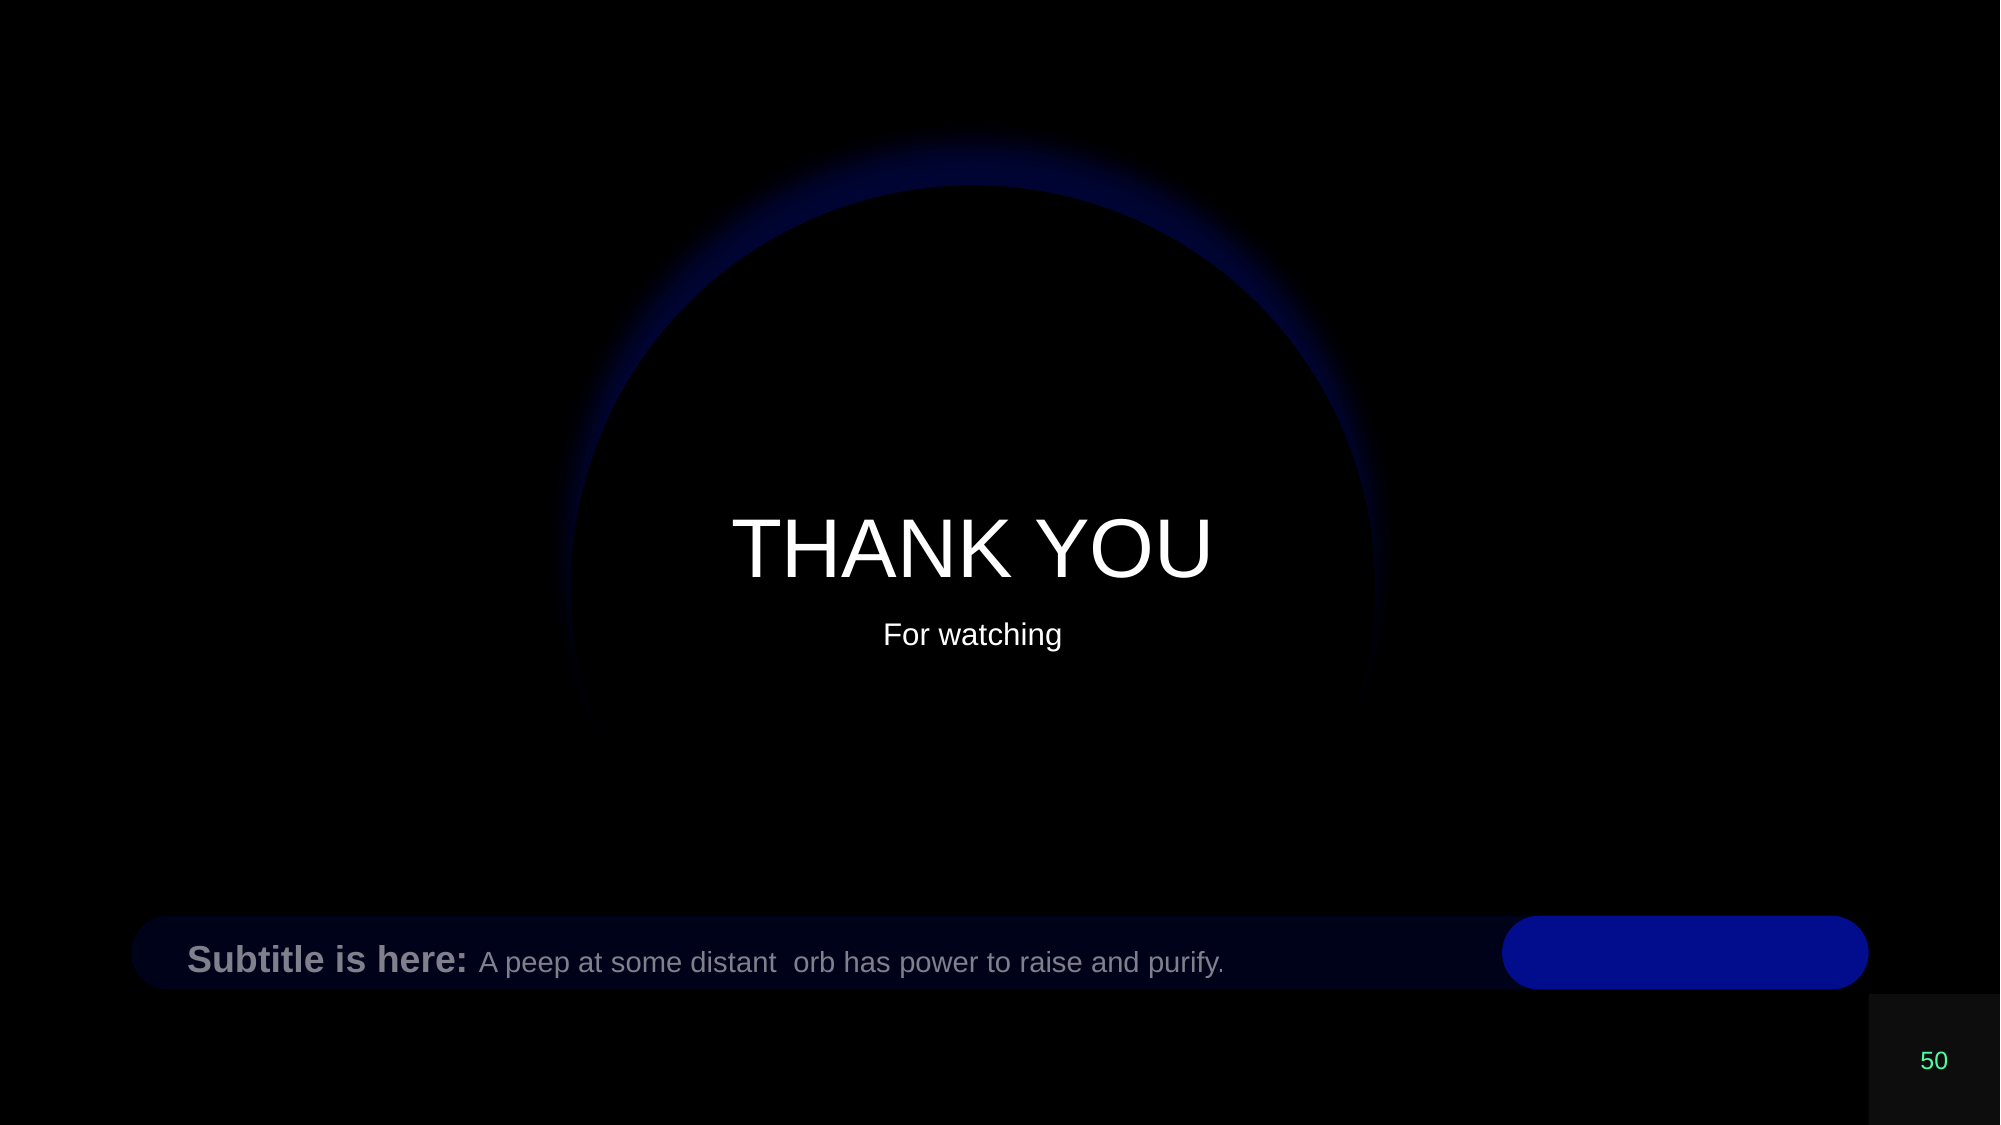

THANK YOU
For watching

Subtitle is here: A peep at some distant  orb has power to raise and purify.
50